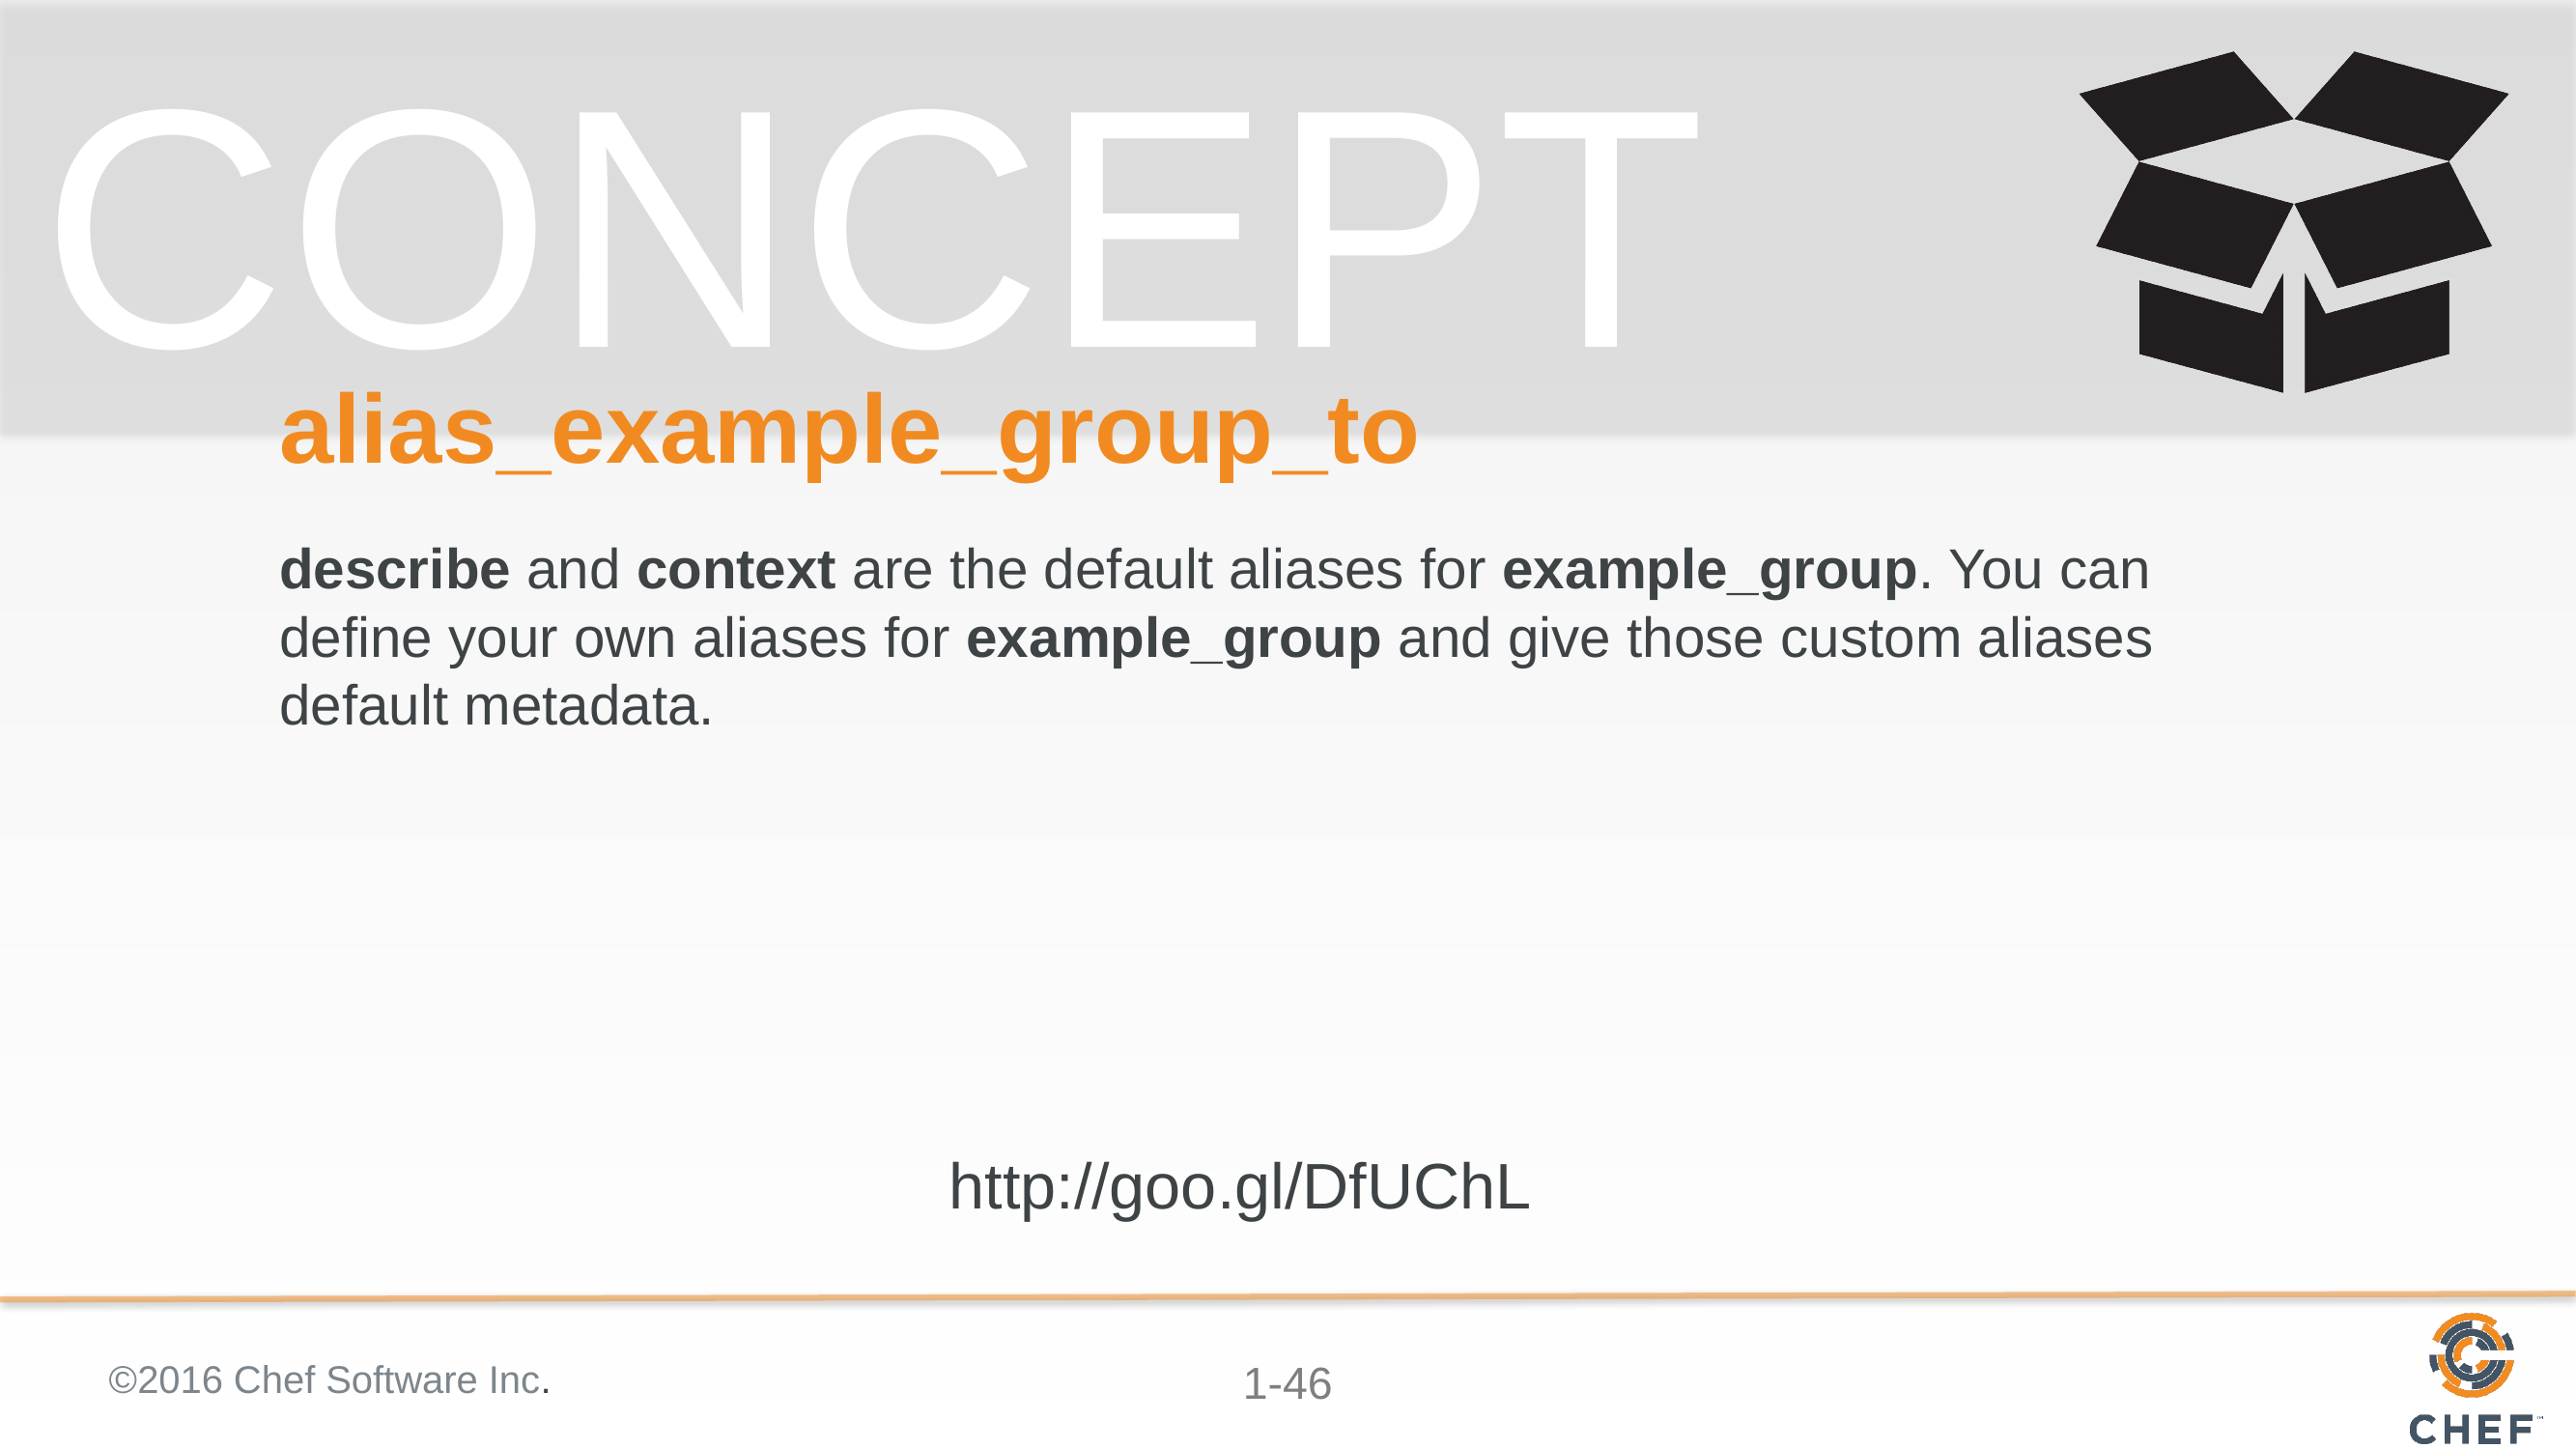

# alias_example_group_to
describe and context are the default aliases for example_group. You can define your own aliases for example_group and give those custom aliases default metadata.
http://goo.gl/DfUChL